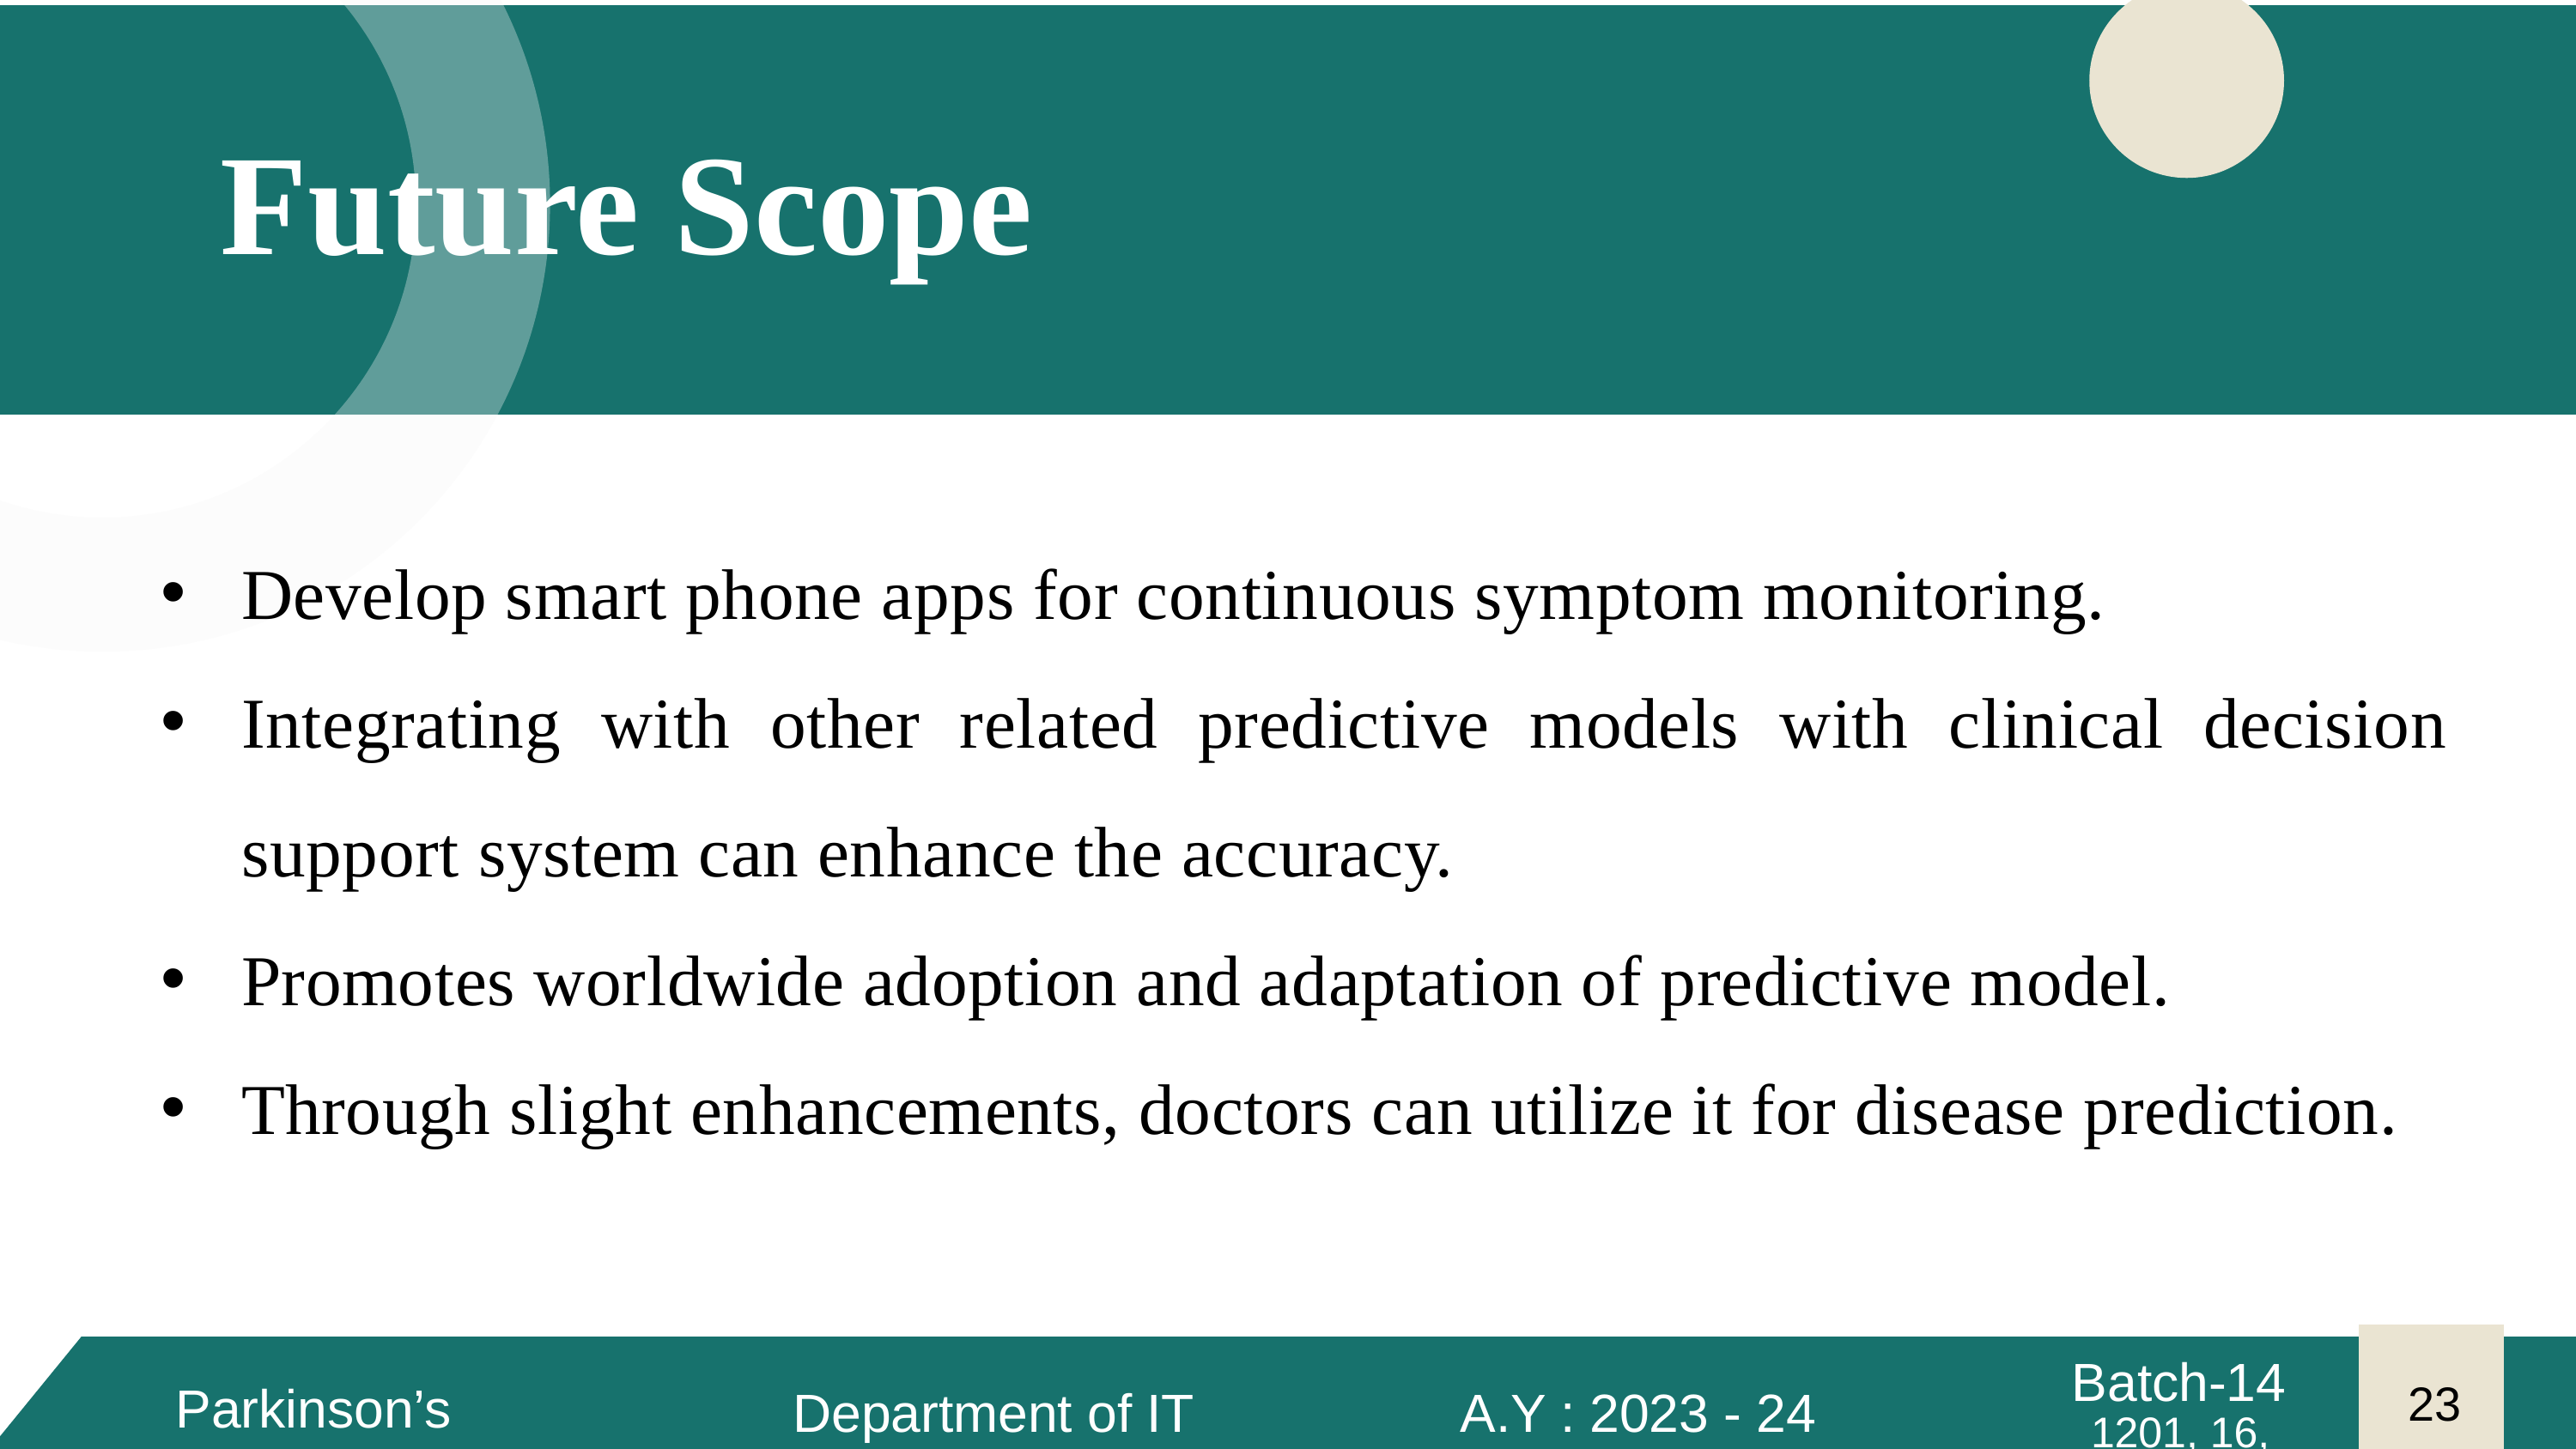

Future Scope

Develop smart phone apps for continuous symptom monitoring.
Integrating with other related predictive models with clinical decision support system can enhance the accuracy.
Promotes worldwide adoption and adaptation of predictive model.
Through slight enhancements, doctors can utilize it for disease prediction.

Batch-14

23
Batch -14
1
Batch-14
Parkinson’s disease
2
A.Y : 2023 - 24
Department of IT
PD Detection
1201, 16, 22